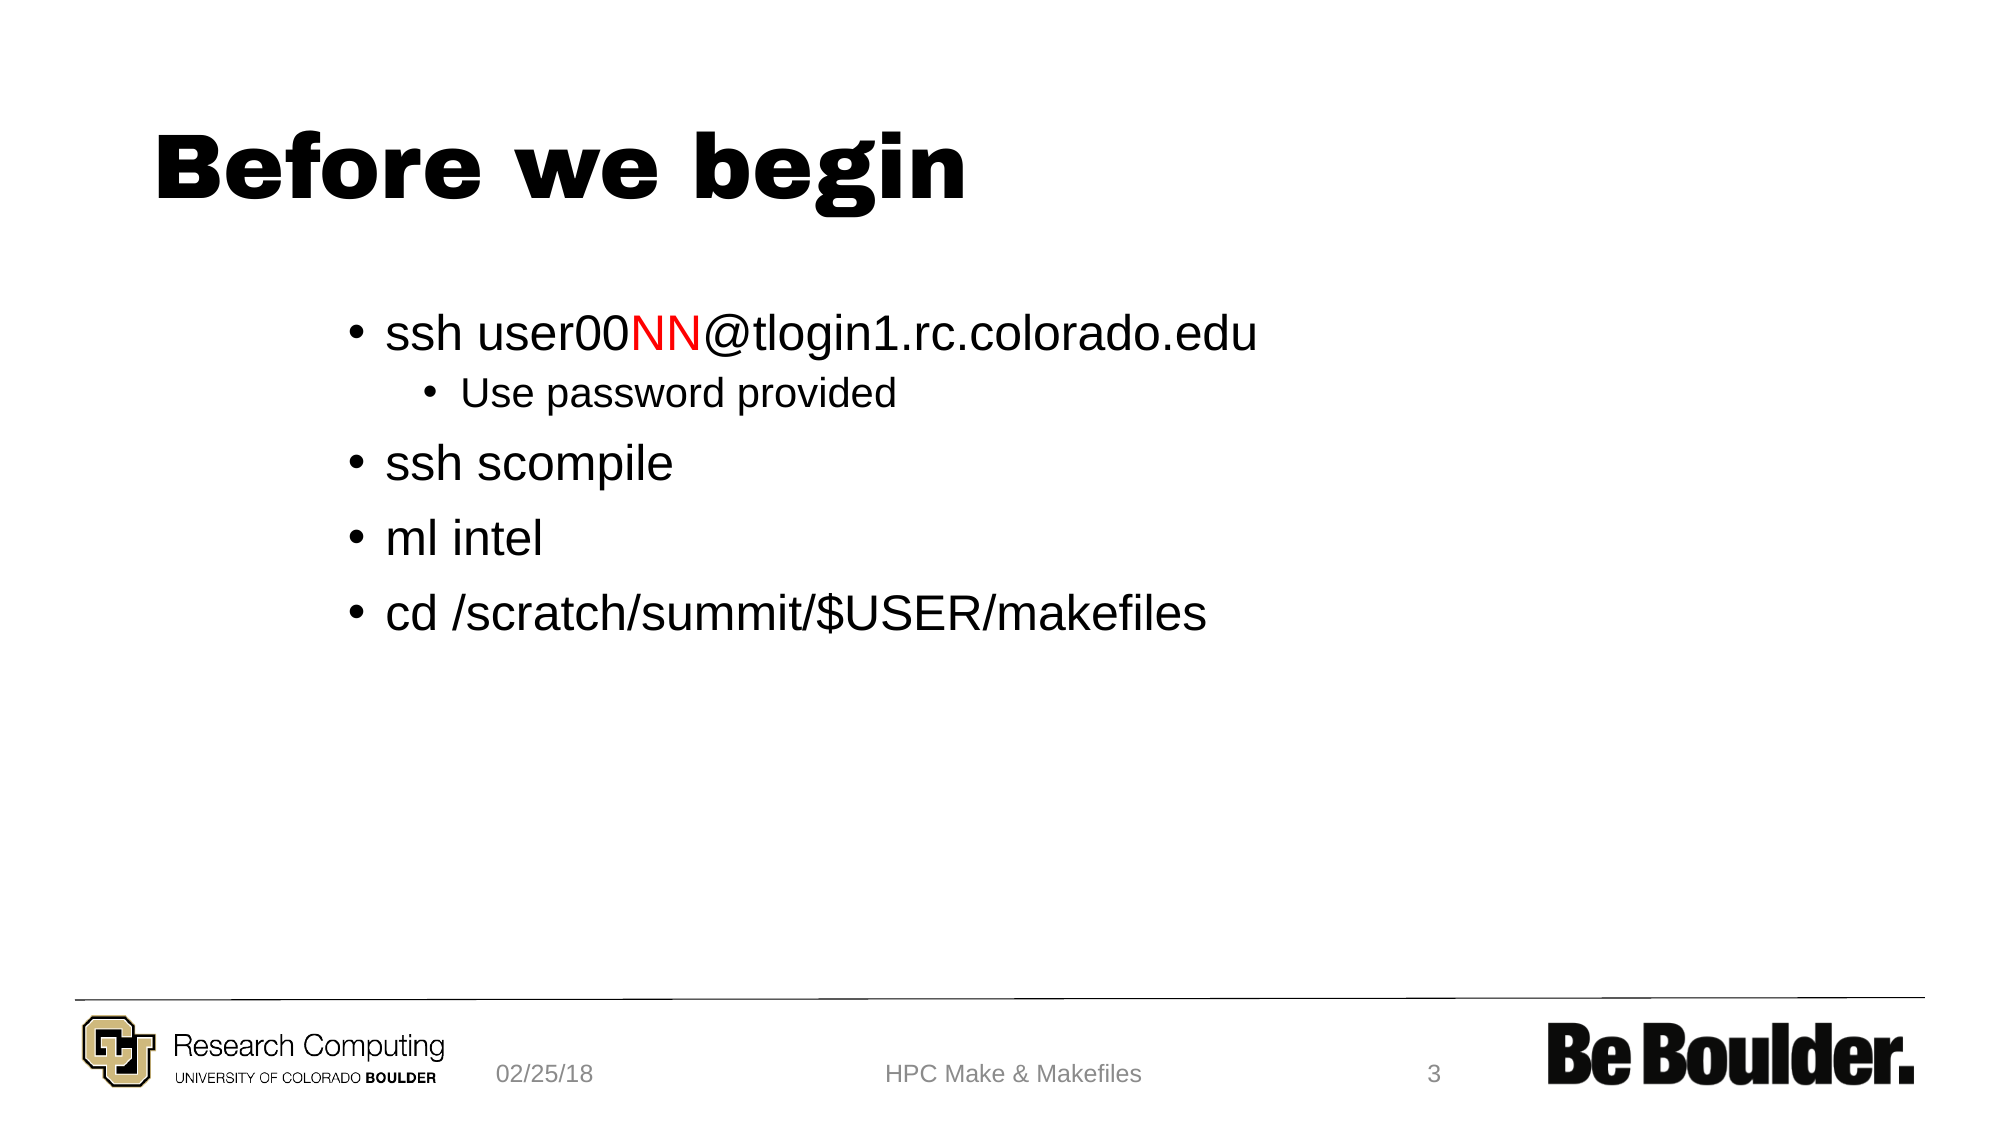

# Before we begin
ssh user00NN@tlogin1.rc.colorado.edu
Use password provided
ssh scompile
ml intel
cd /scratch/summit/$USER/makefiles
02/25/18
HPC Make & Makefiles
3